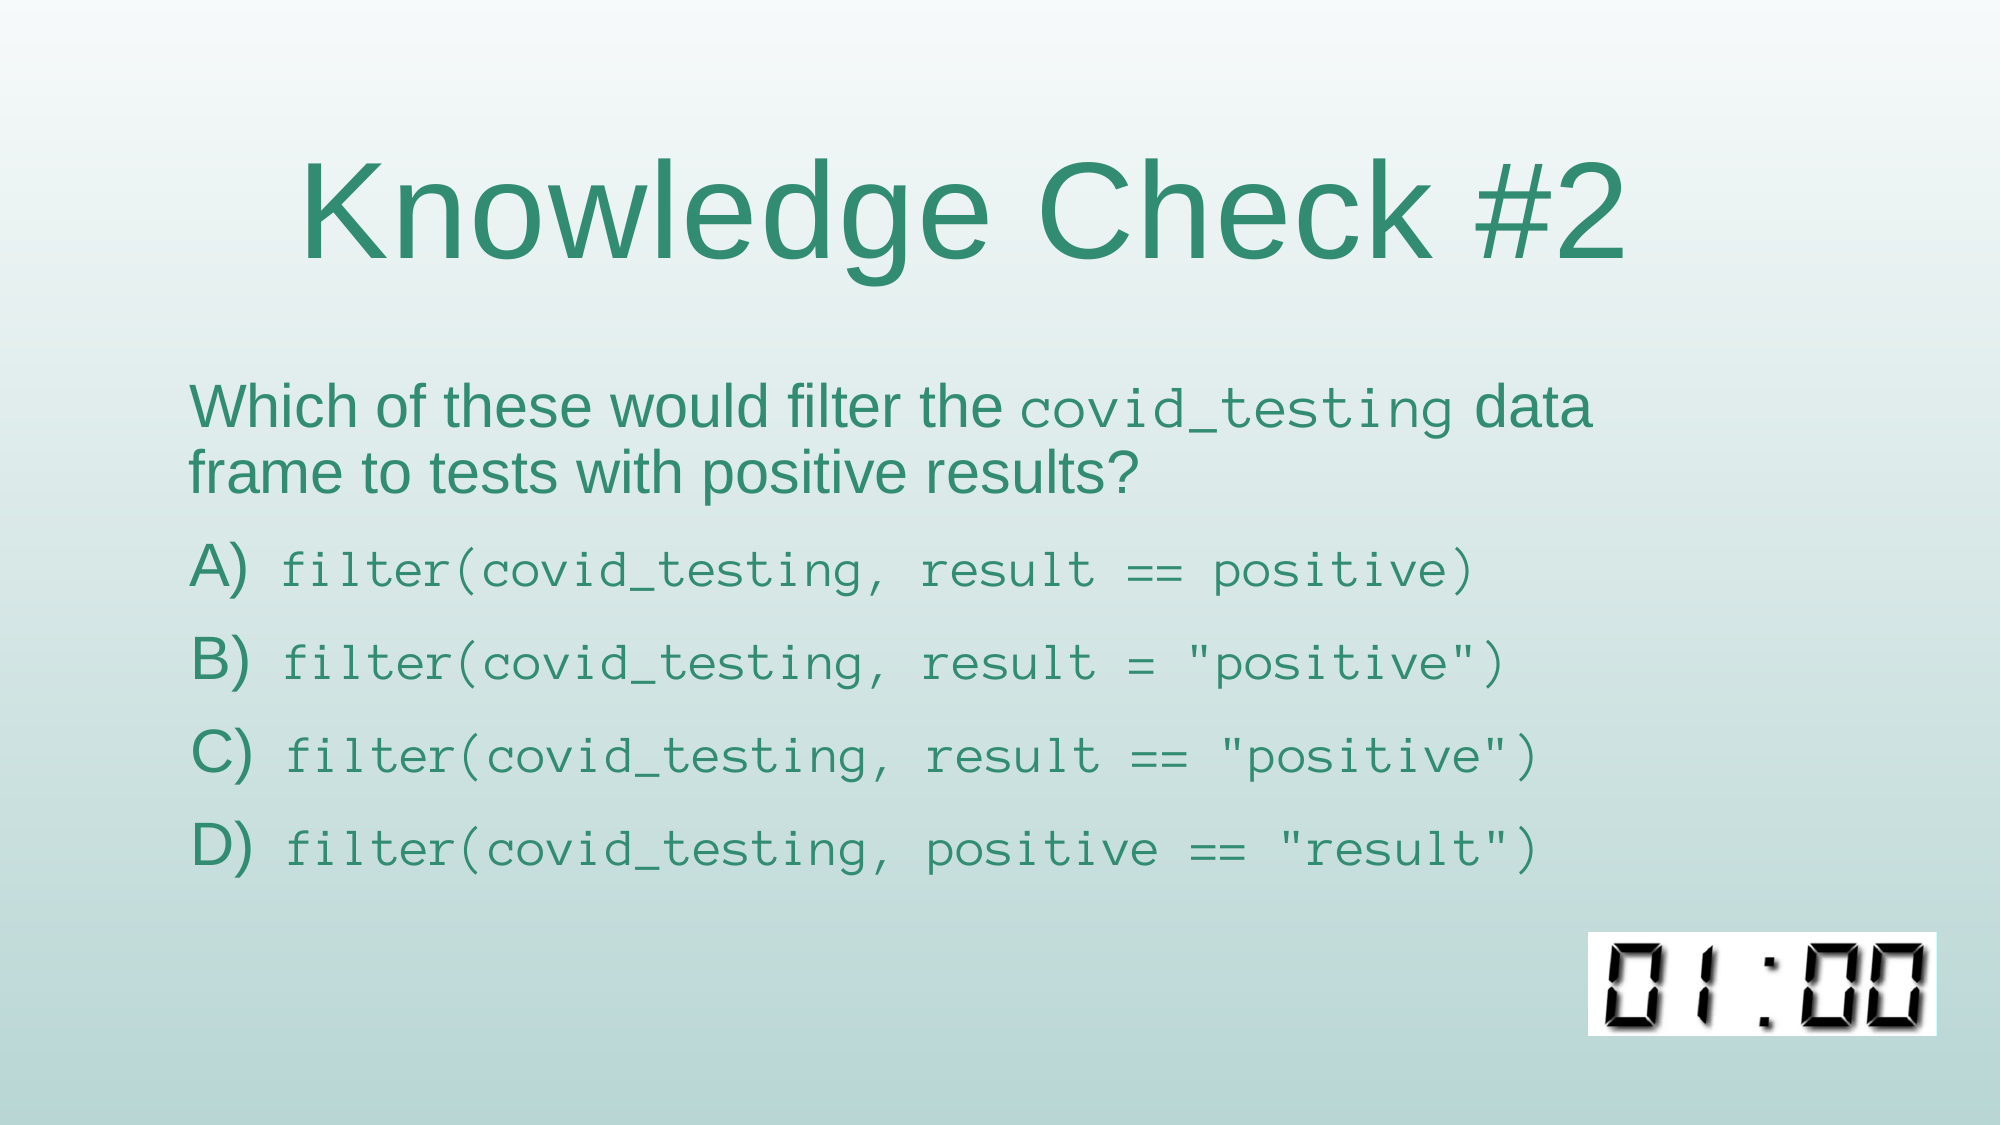

# Knowledge Check #2
Which of these would filter the covid_testing data frame to tests with positive results?
A) filter(covid_testing, result == positive)
 B) filter(covid_testing, result = "positive")
 C) filter(covid_testing, result == "positive")
 D) filter(covid_testing, positive == "result")